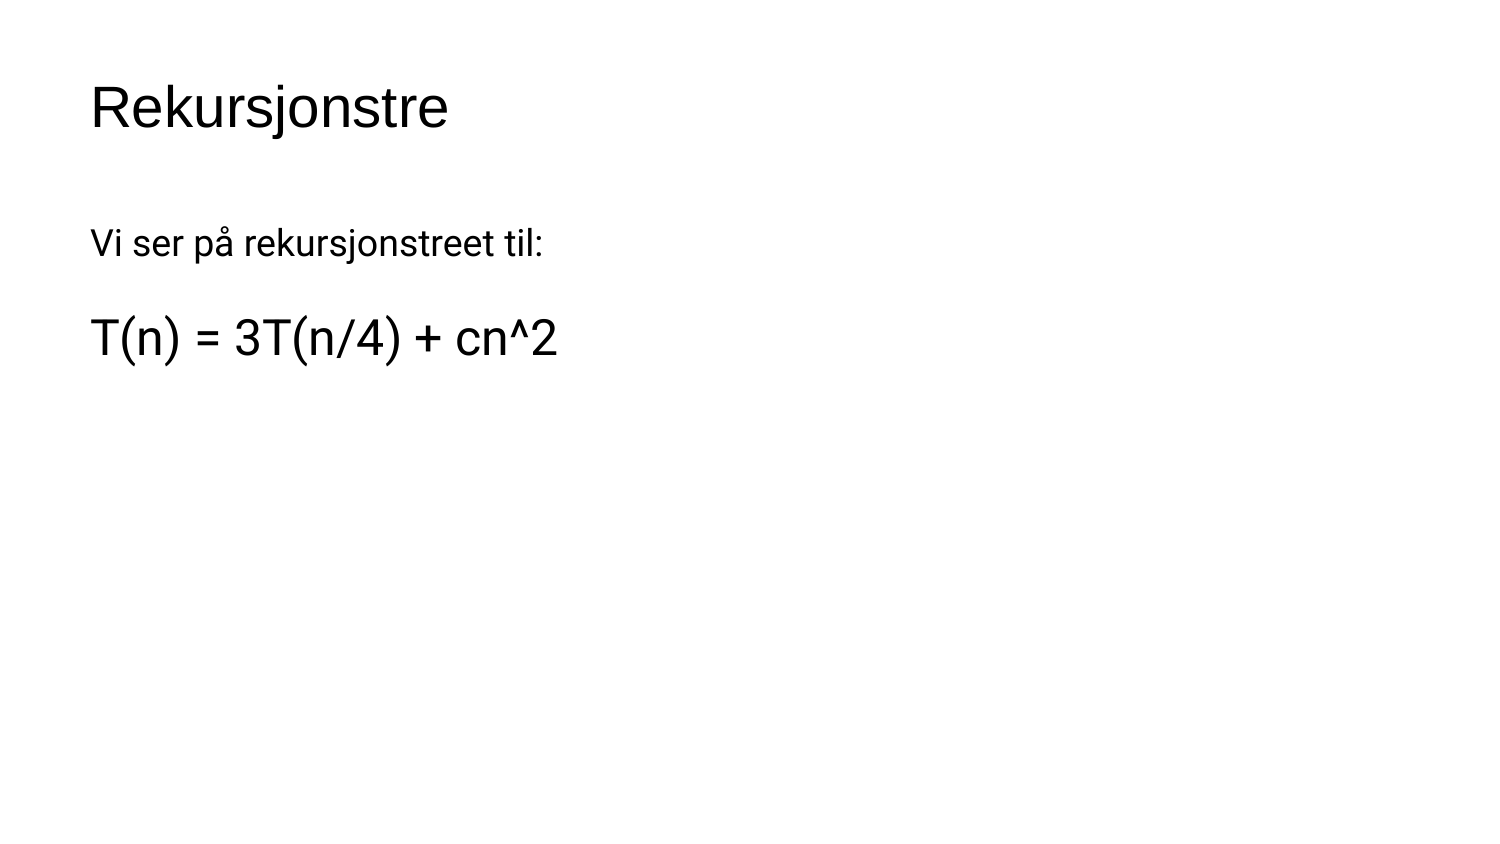

# Rekursjonstre
Vi ser på rekursjonstreet til:
T(n) = 3T(n/4) + cn^2